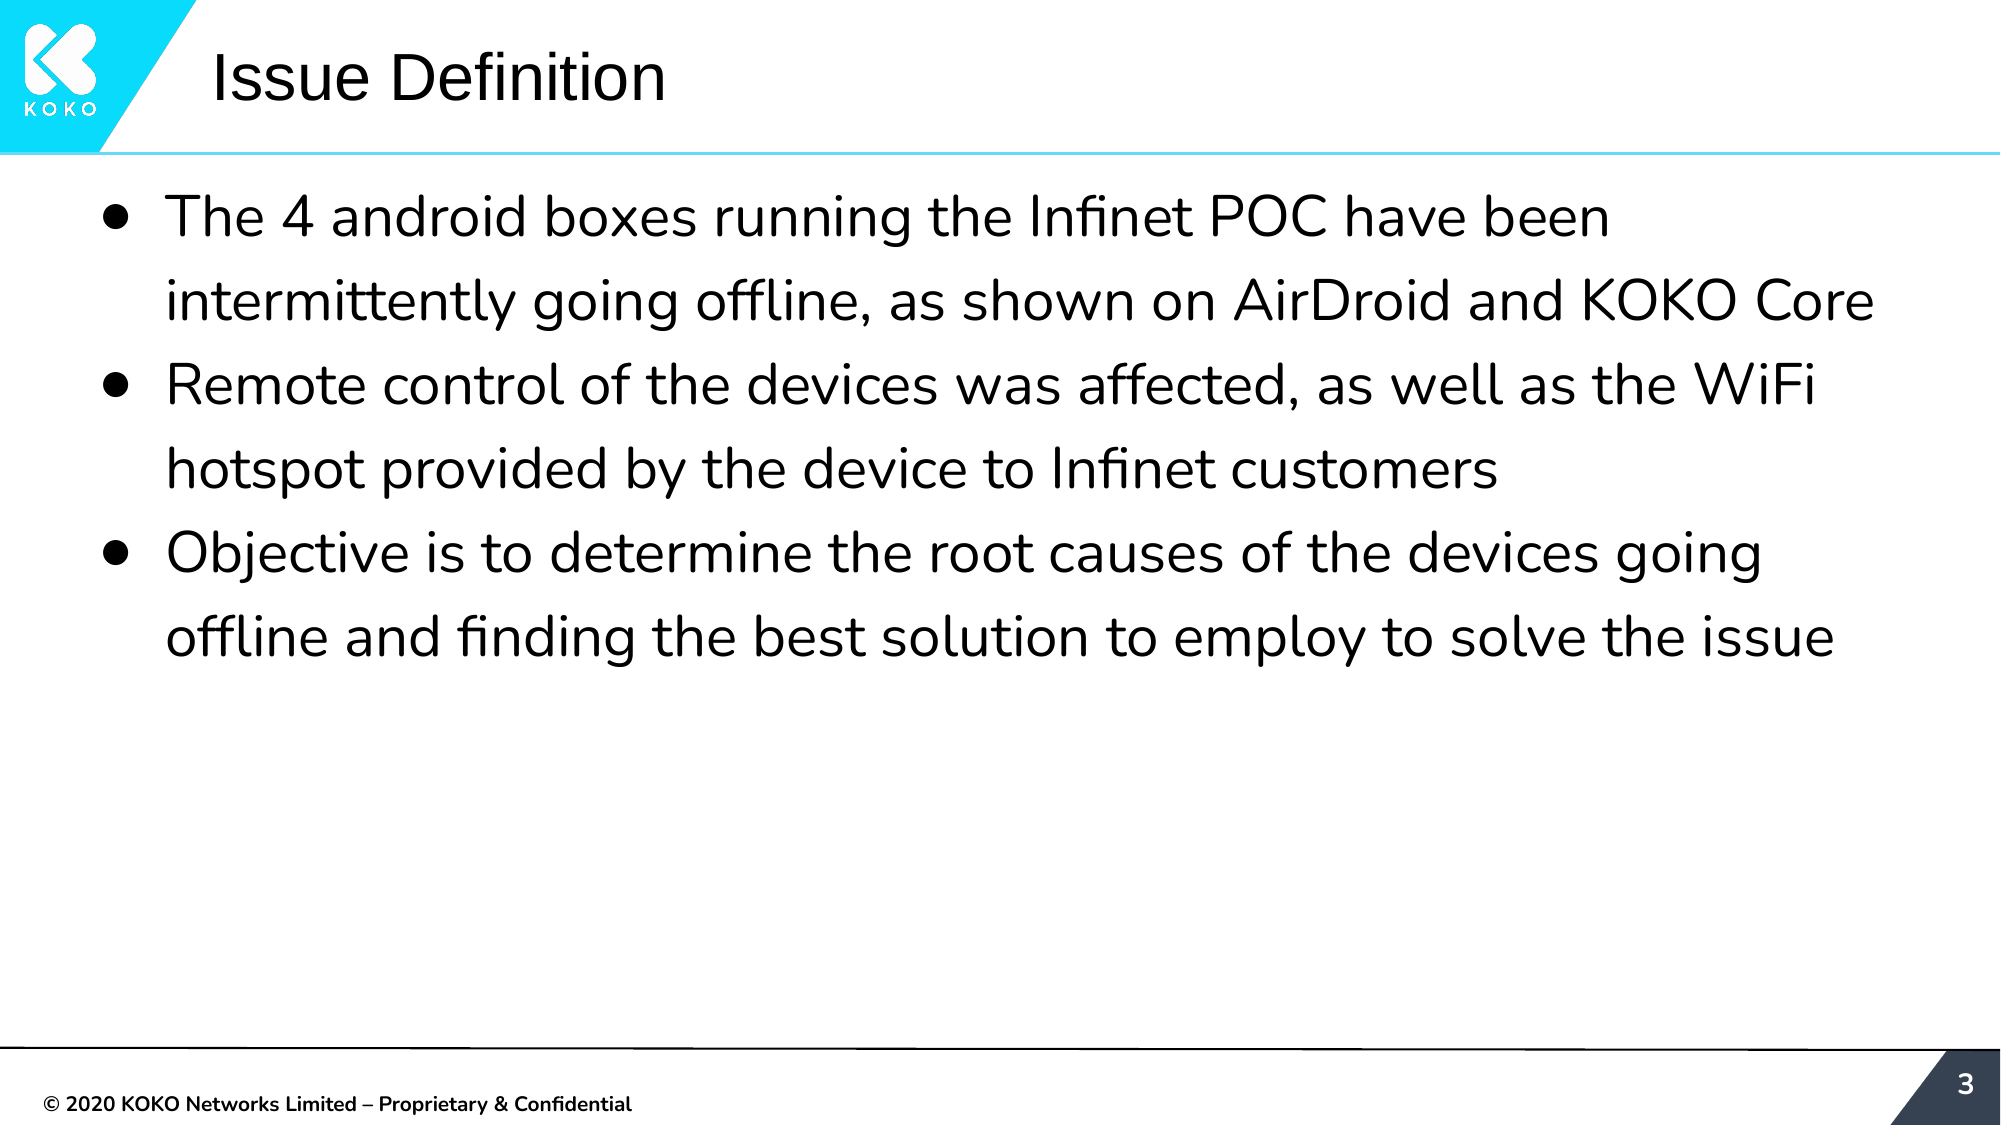

# Issue Definition
The 4 android boxes running the Infinet POC have been intermittently going offline, as shown on AirDroid and KOKO Core
Remote control of the devices was affected, as well as the WiFi hotspot provided by the device to Infinet customers
Objective is to determine the root causes of the devices going offline and finding the best solution to employ to solve the issue
3